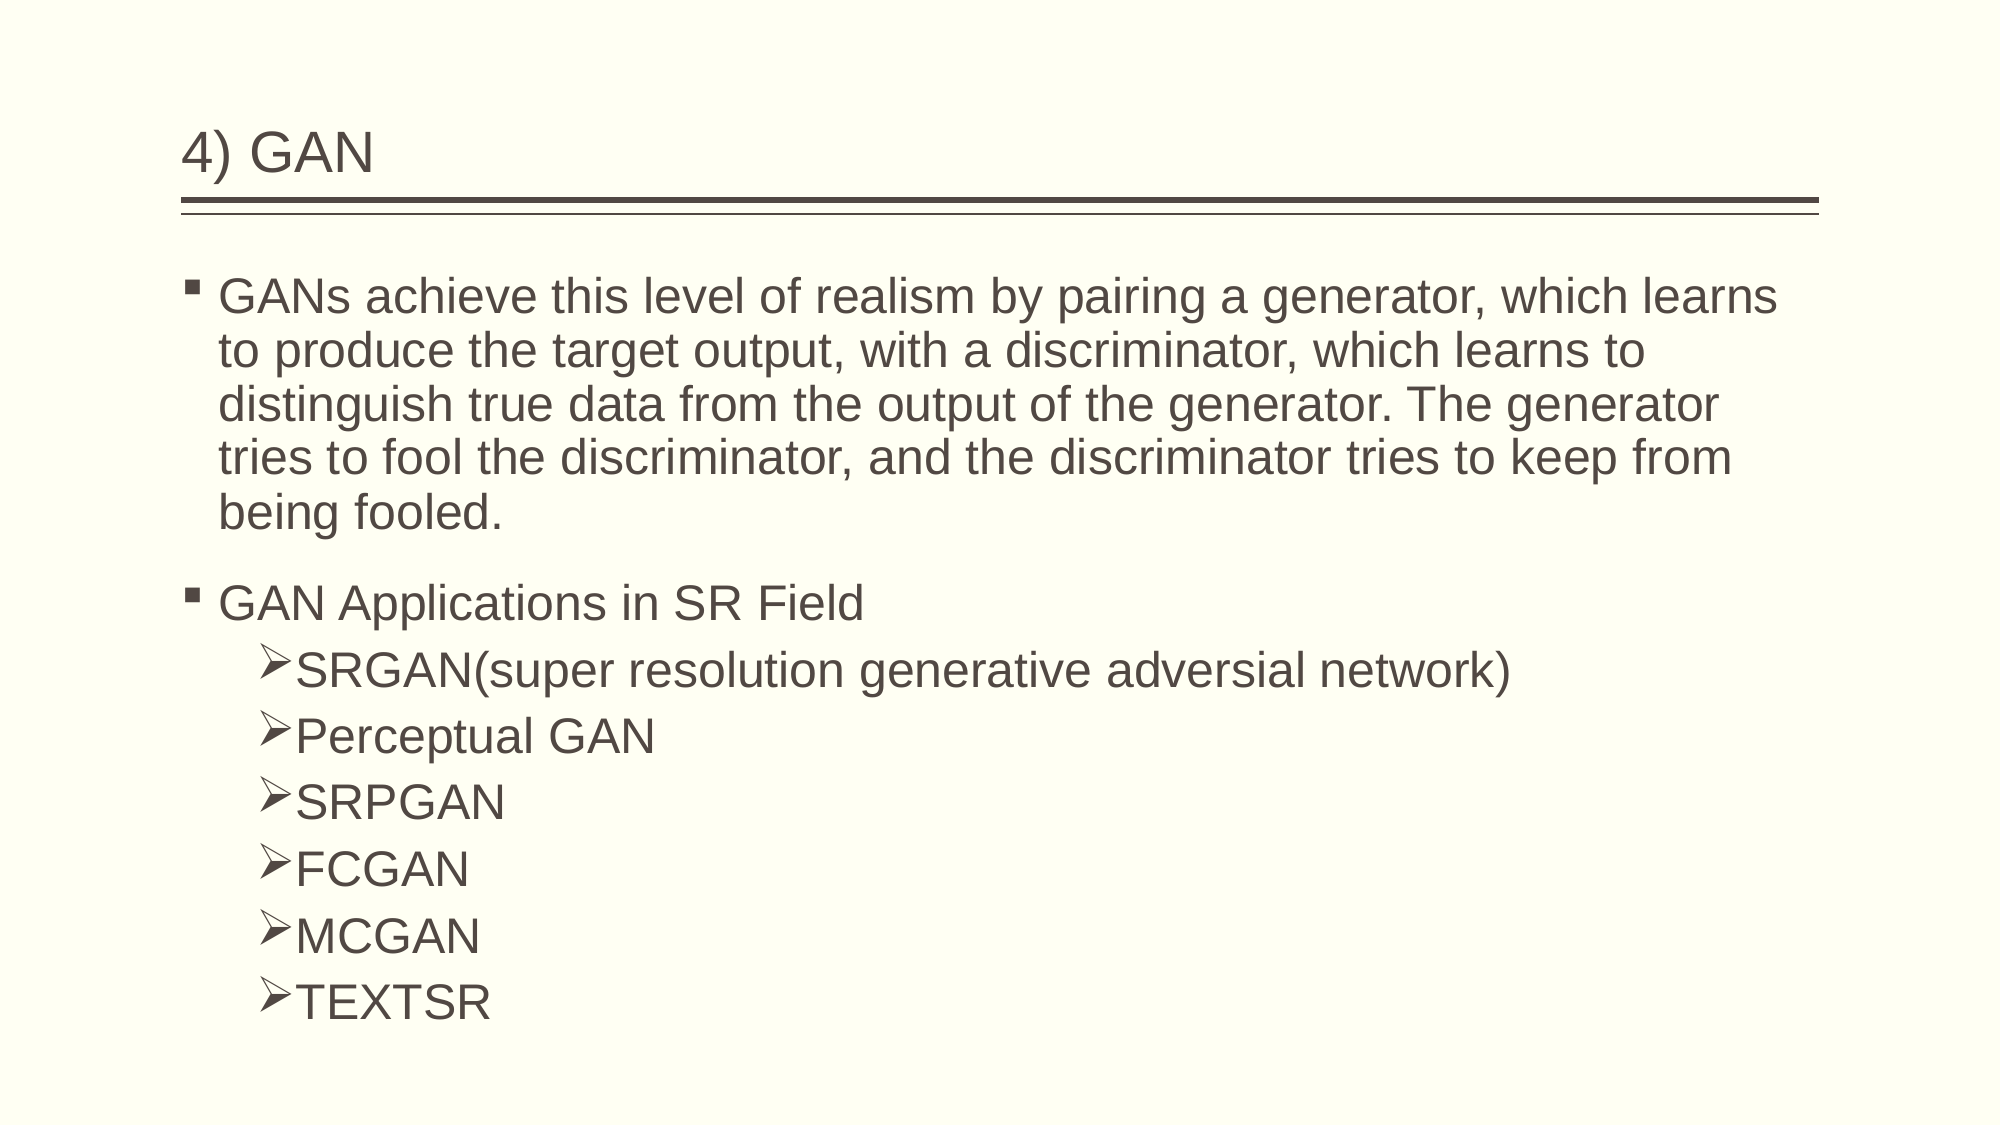

# 4) GAN
GANs achieve this level of realism by pairing a generator, which learns to produce the target output, with a discriminator, which learns to distinguish true data from the output of the generator. The generator tries to fool the discriminator, and the discriminator tries to keep from being fooled.
GAN Applications in SR Field
SRGAN(super resolution generative adversial network)
Perceptual GAN
SRPGAN
FCGAN
MCGAN
TEXTSR